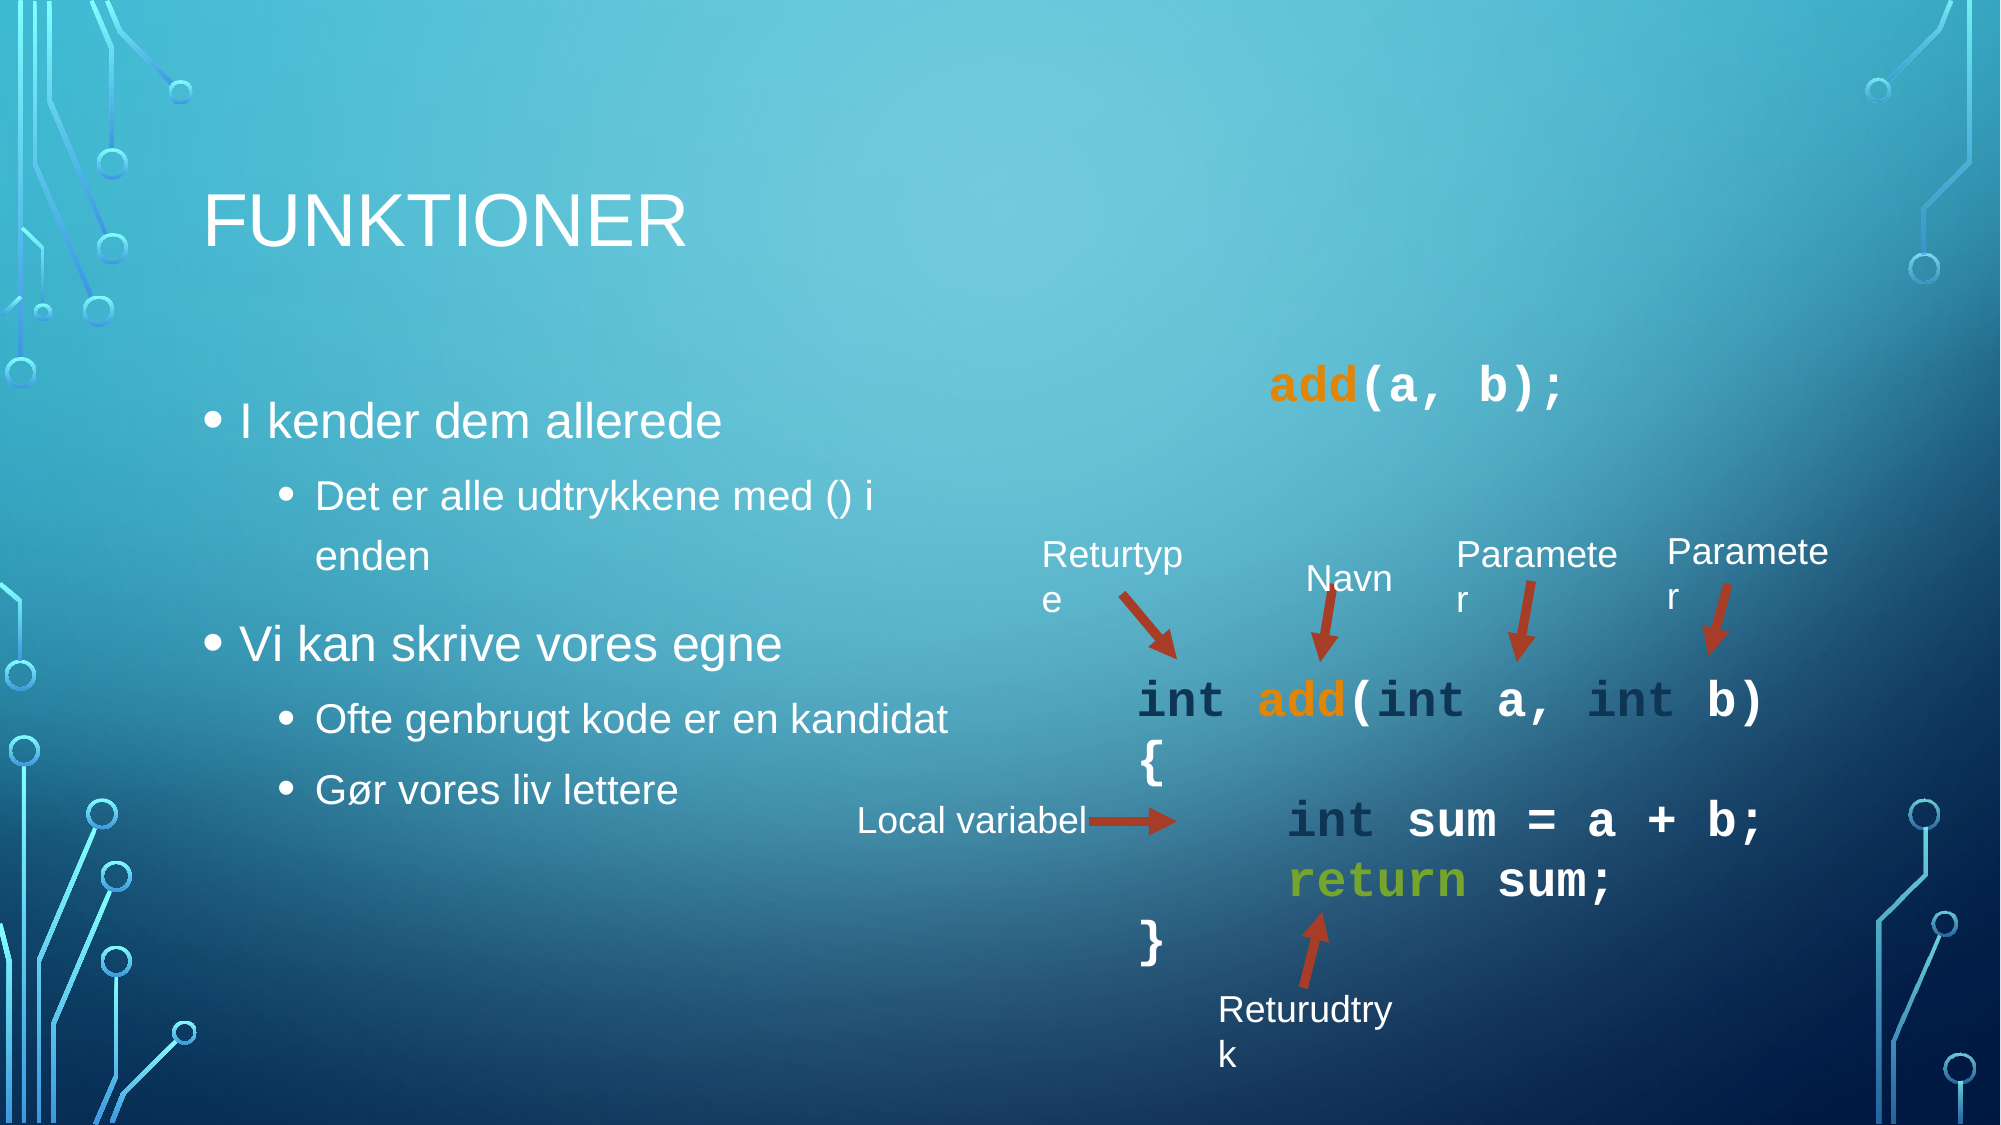

# Funktioner
add(a, b);
I kender dem allerede
Det er alle udtrykkene med () i enden
Vi kan skrive vores egne
Ofte genbrugt kode er en kandidat
Gør vores liv lettere

Parameter
Returtype
Parameter
Navn
int add(int a, int b)
{
	int sum = a + b;
	return sum;
}
Local variabel
Returudtryk